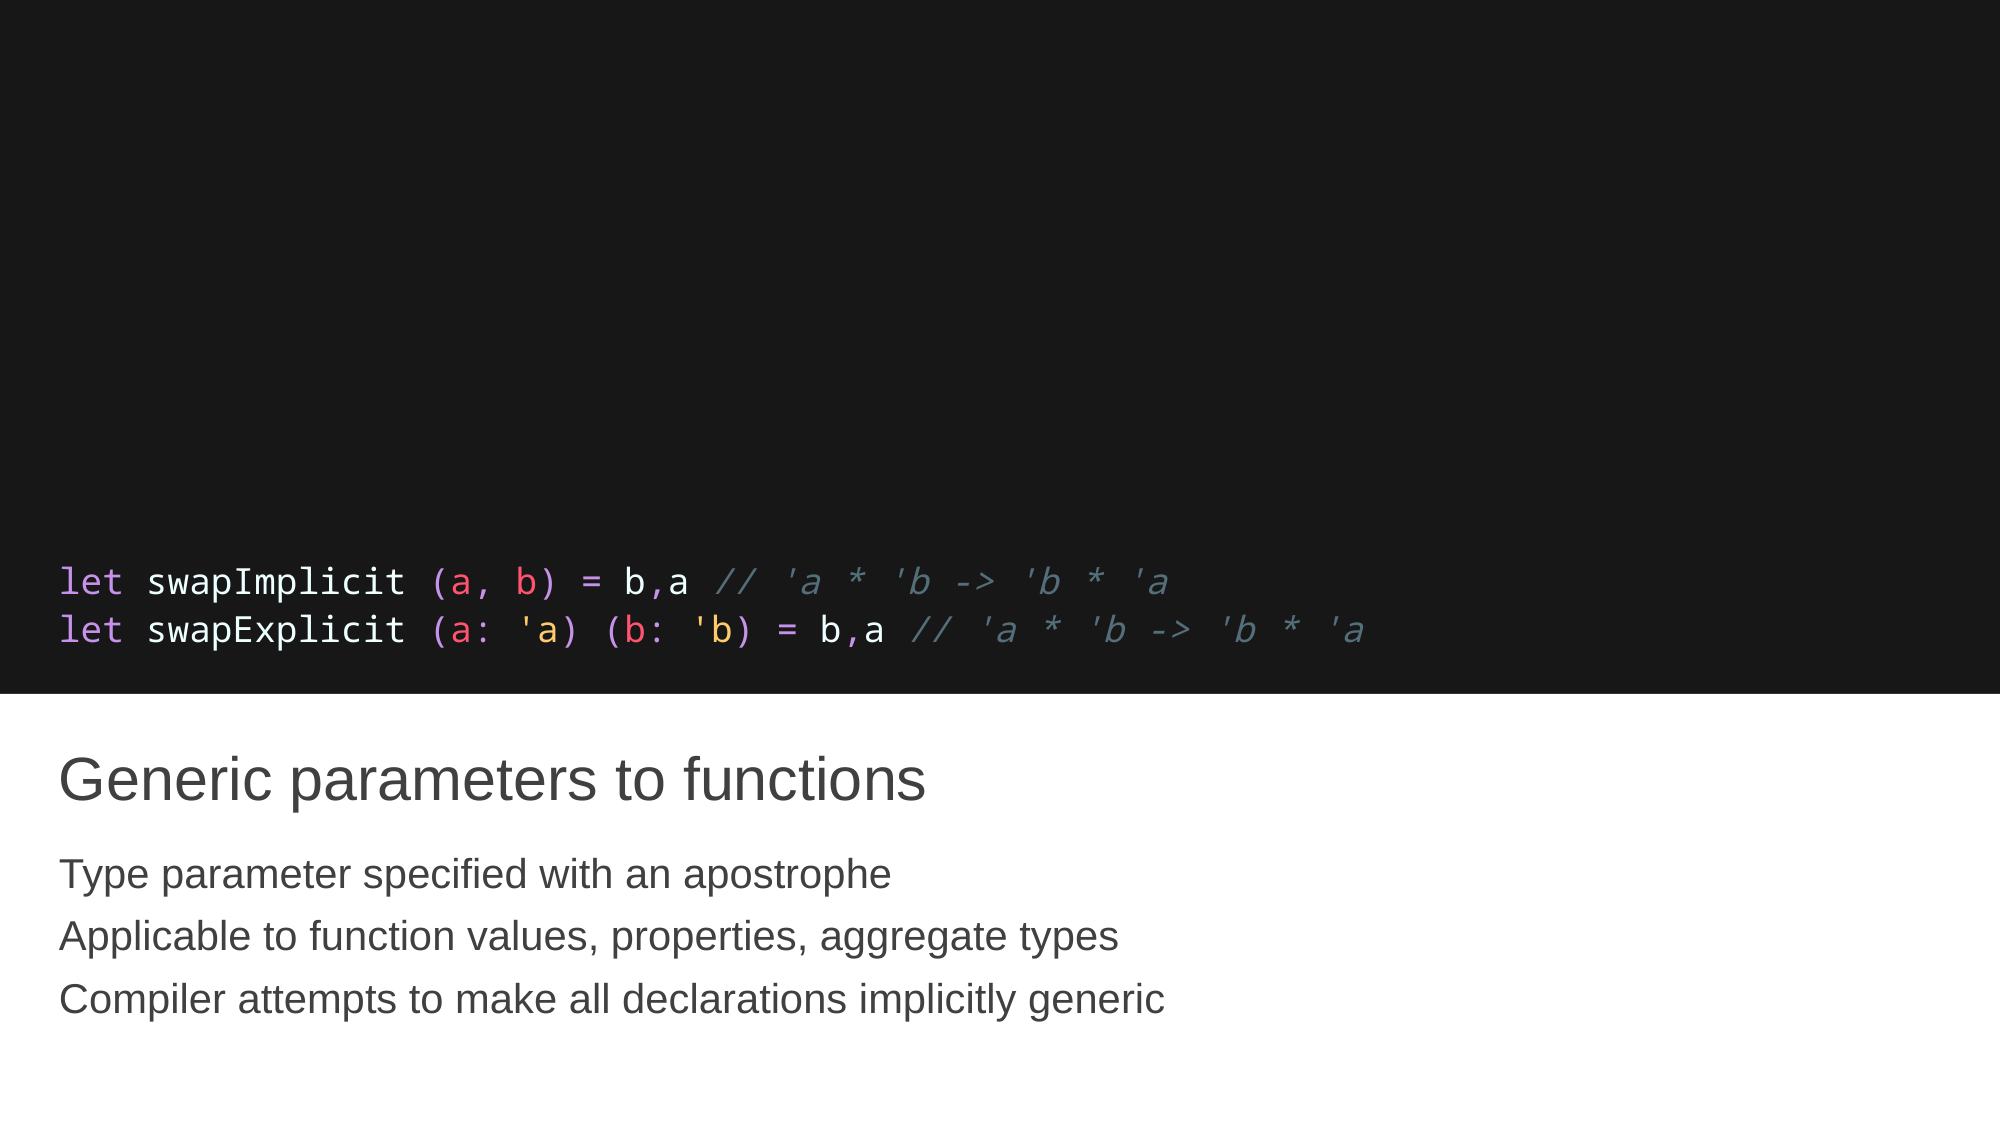

let swapImplicit (a, b) = b,a // 'a * 'b -> 'b * 'a
let swapExplicit (a: 'a) (b: 'b) = b,a // 'a * 'b -> 'b * 'a
# Generic parameters to functions
Type parameter specified with an apostrophe
Applicable to function values, properties, aggregate types
Compiler attempts to make all declarations implicitly generic